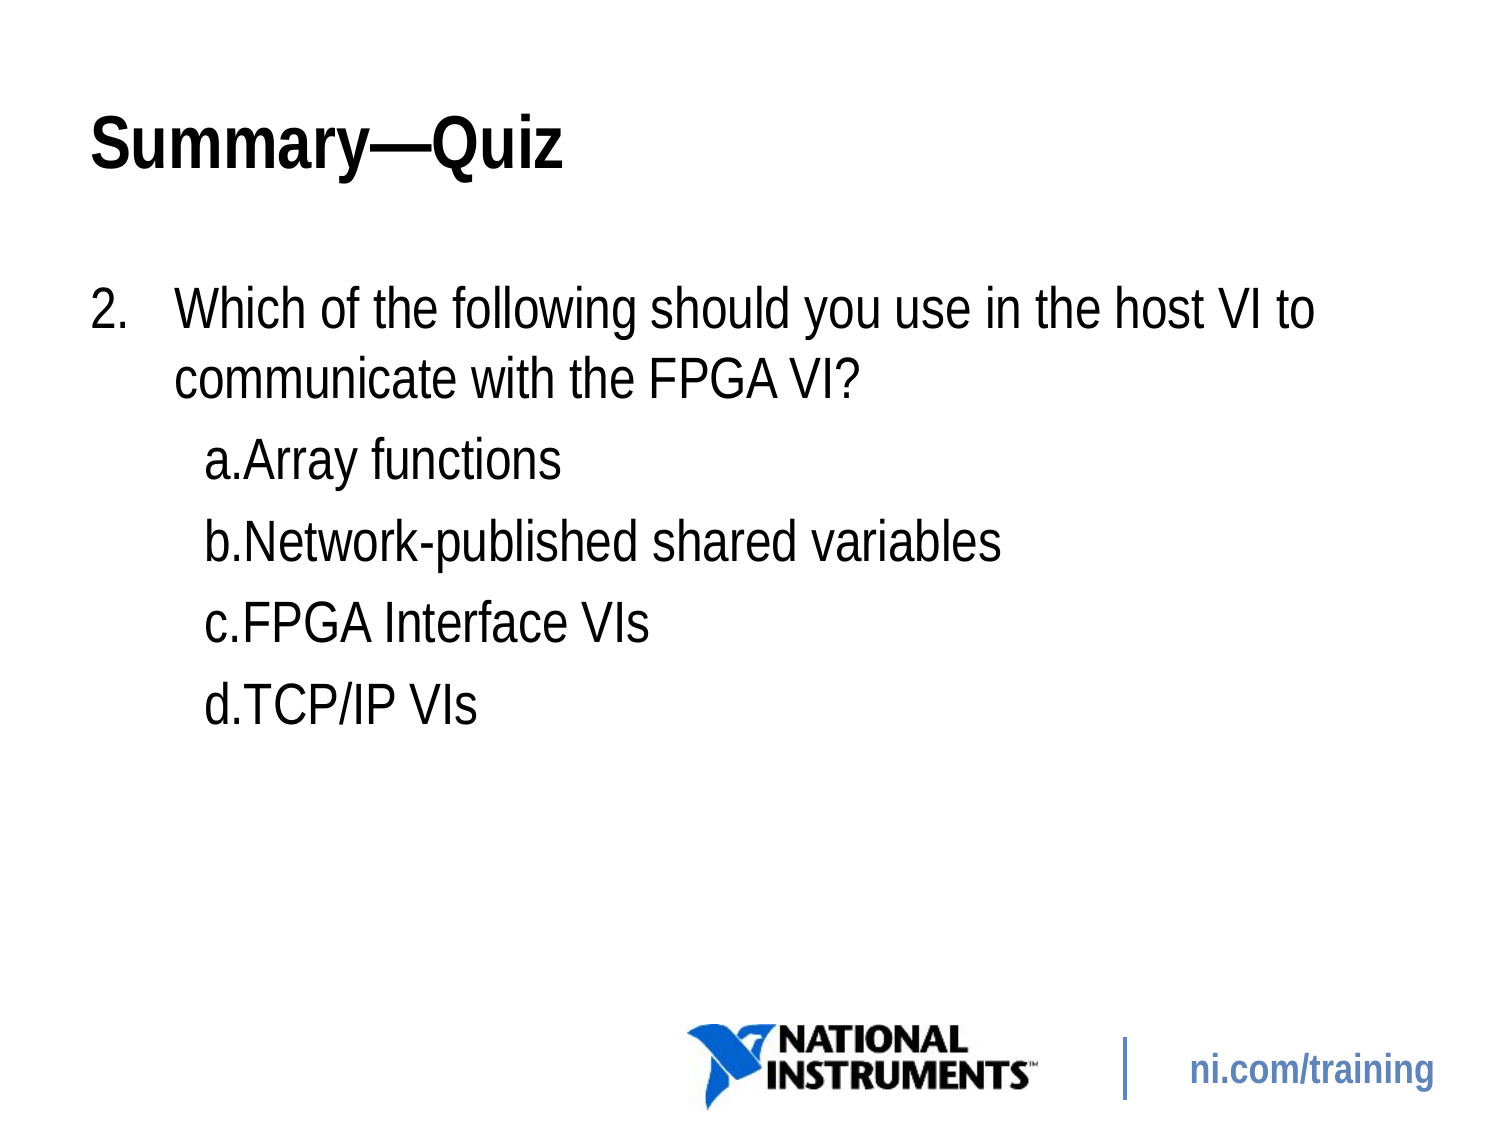

# Summary—Quiz
Which of the following should you use in the host VI to communicate with the FPGA VI?
Array functions
Network-published shared variables
FPGA Interface VIs
TCP/IP VIs